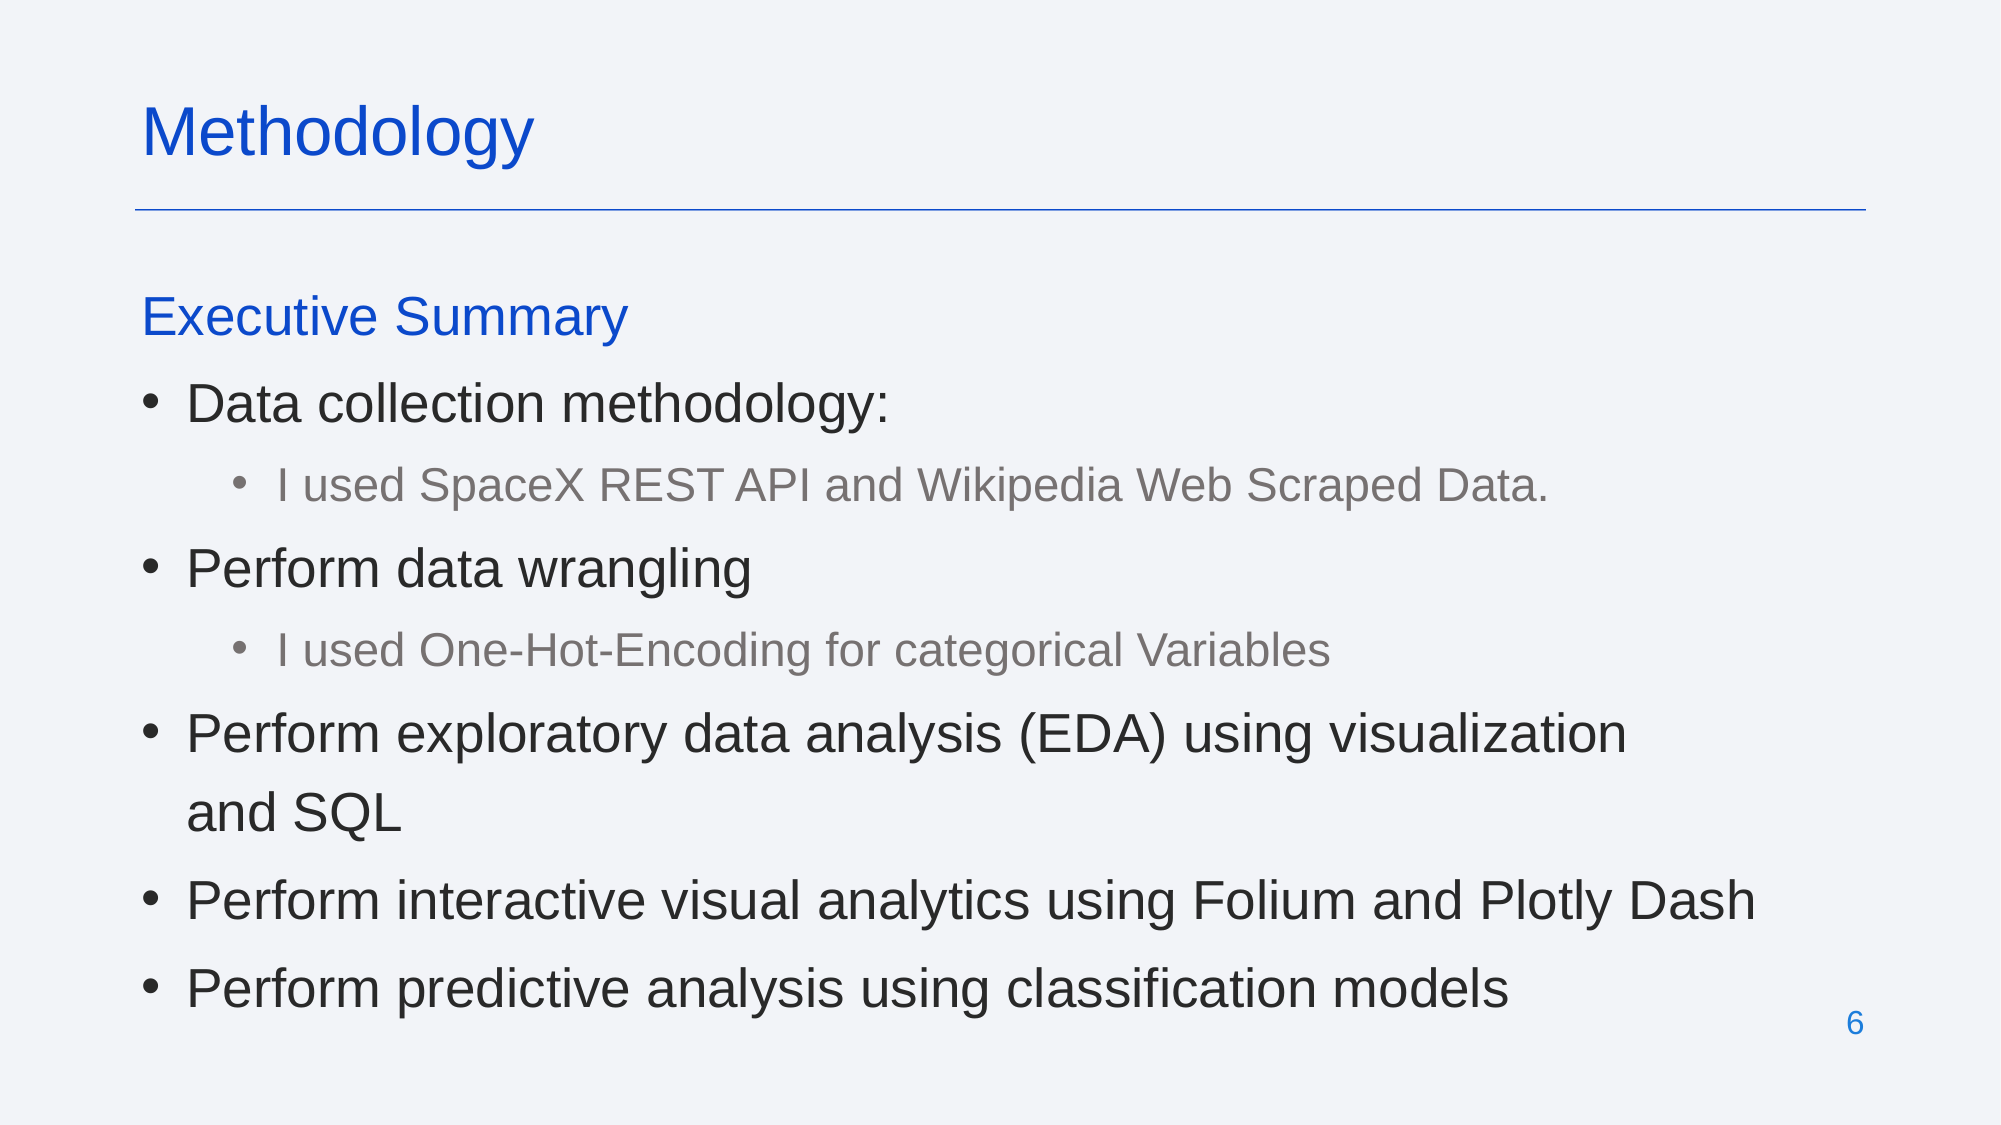

Methodology
Executive Summary
Data collection methodology:
I used SpaceX REST API and Wikipedia Web Scraped Data.
Perform data wrangling
I used One-Hot-Encoding for categorical Variables
Perform exploratory data analysis (EDA) using visualization and SQL
Perform interactive visual analytics using Folium and Plotly Dash
Perform predictive analysis using classification models

6